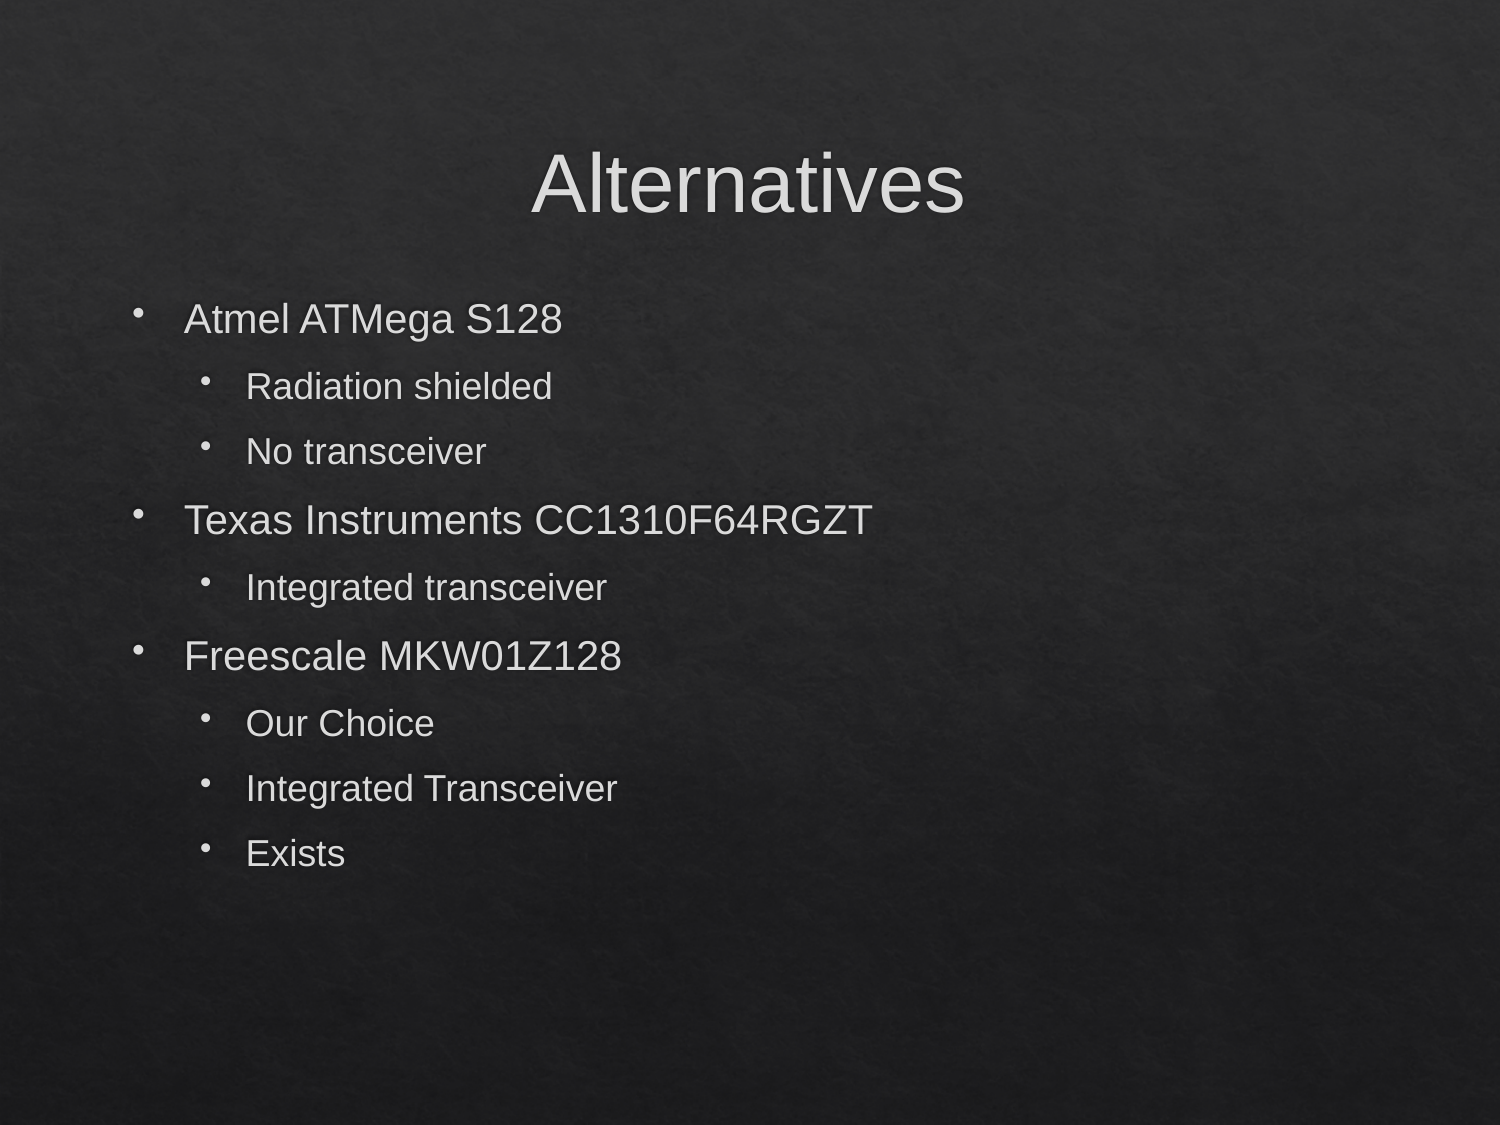

# Alternatives
Atmel ATMega S128
Radiation shielded
No transceiver
Texas Instruments CC1310F64RGZT
Integrated transceiver
Freescale MKW01Z128
Our Choice
Integrated Transceiver
Exists